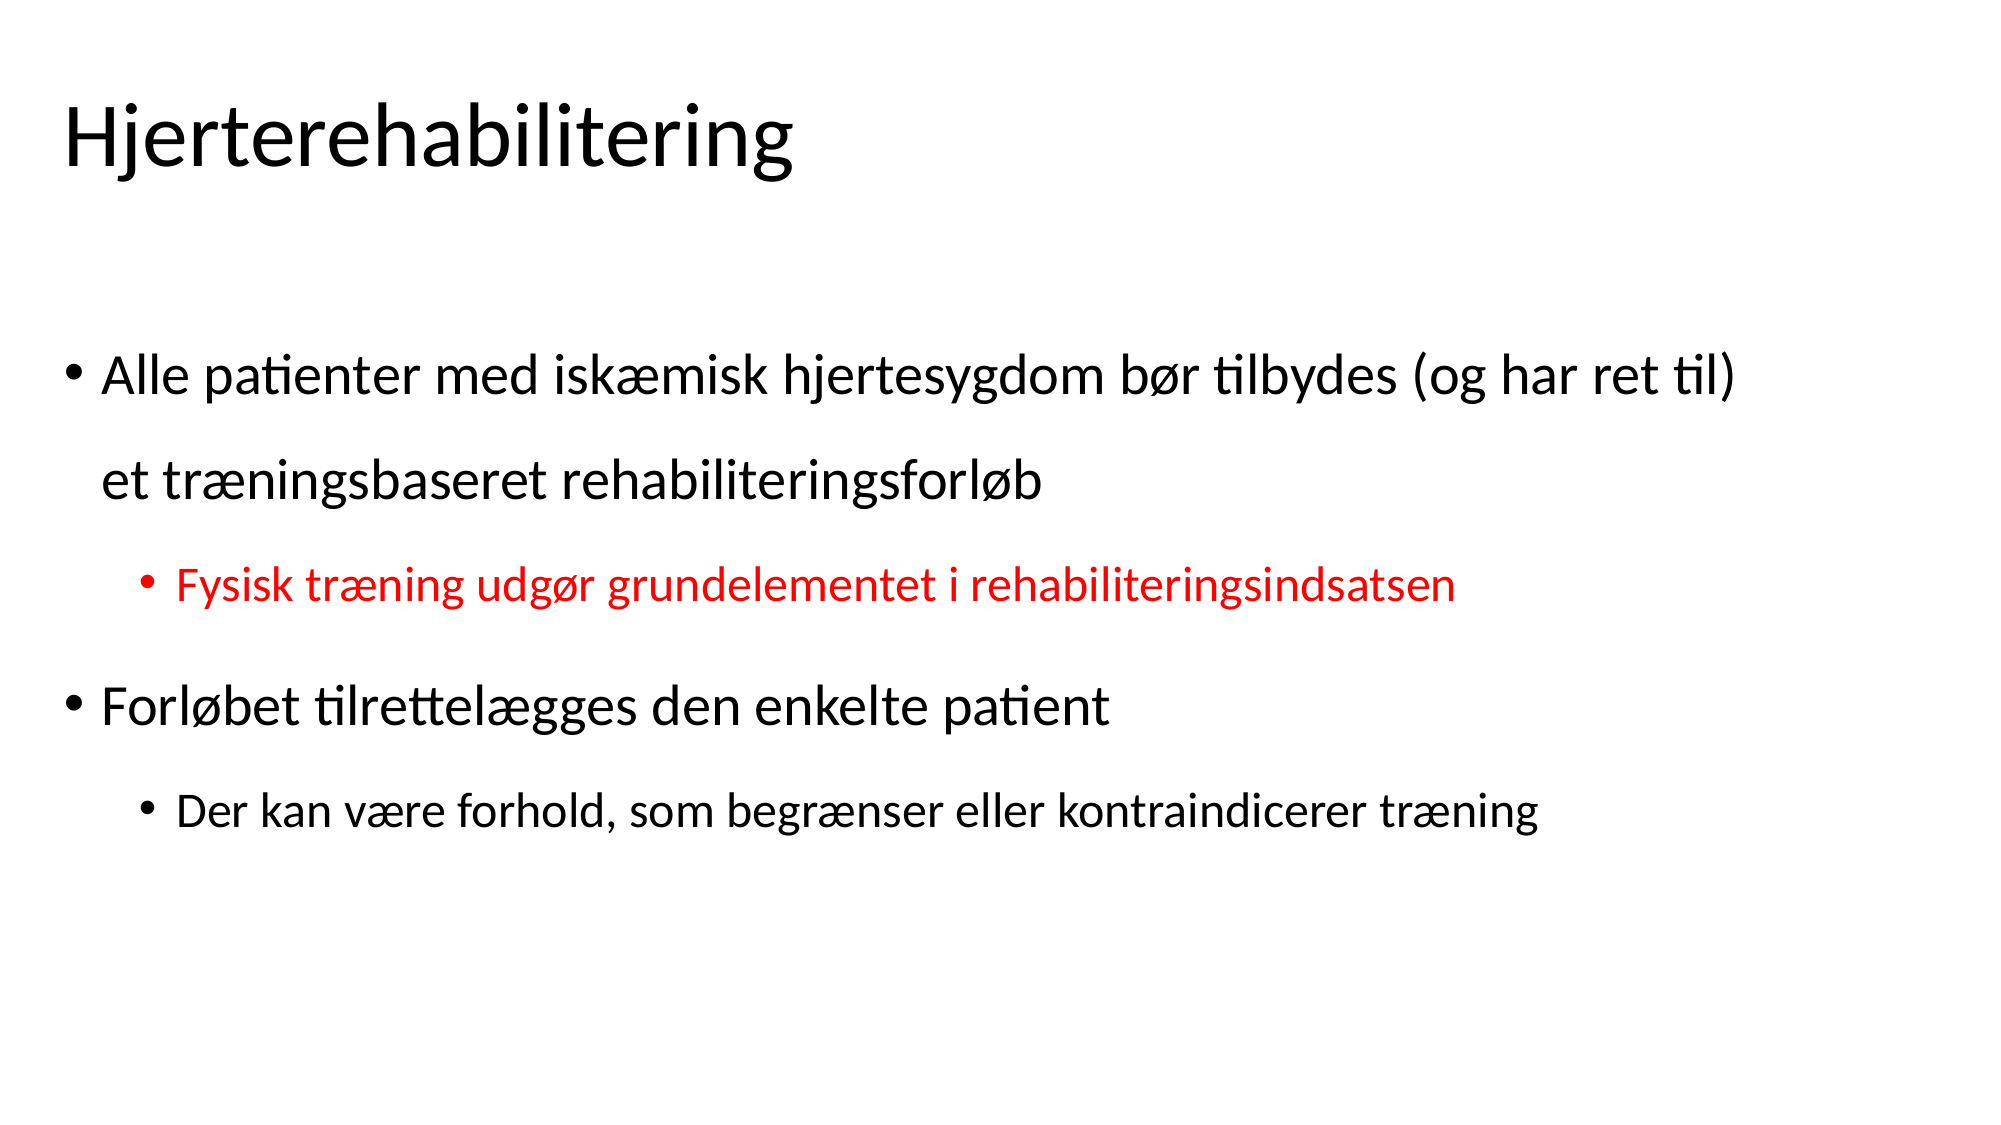

# Hjerterehabilitering
Alle patienter med iskæmisk hjertesygdom bør tilbydes (og har ret til) et træningsbaseret rehabiliteringsforløb
Fysisk træning udgør grundelementet i rehabiliteringsindsatsen
Forløbet tilrettelægges den enkelte patient
Der kan være forhold, som begrænser eller kontraindicerer træning